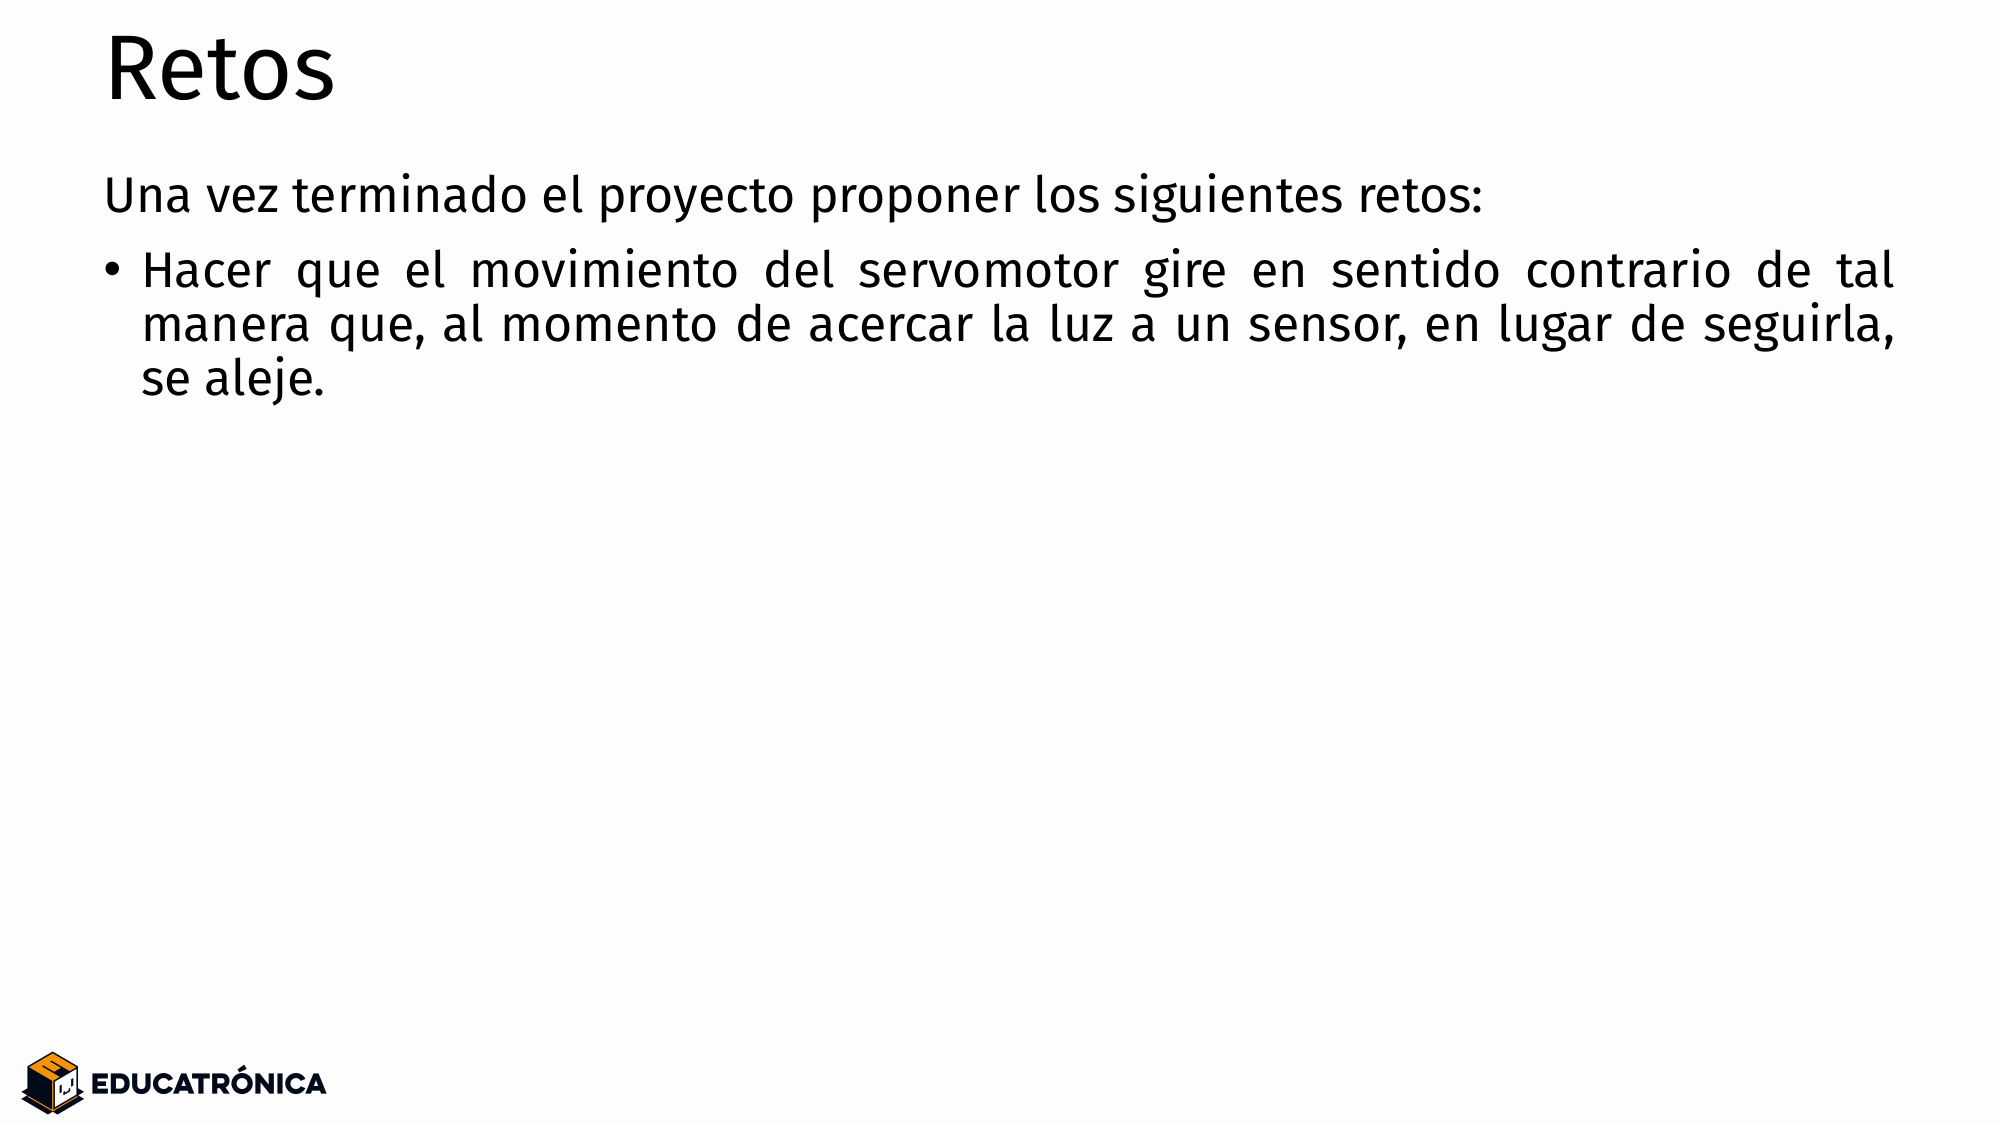

# Retos
Una vez terminado el proyecto proponer los siguientes retos:
Hacer que el movimiento del servomotor gire en sentido contrario de tal manera que, al momento de acercar la luz a un sensor, en lugar de seguirla, se aleje.